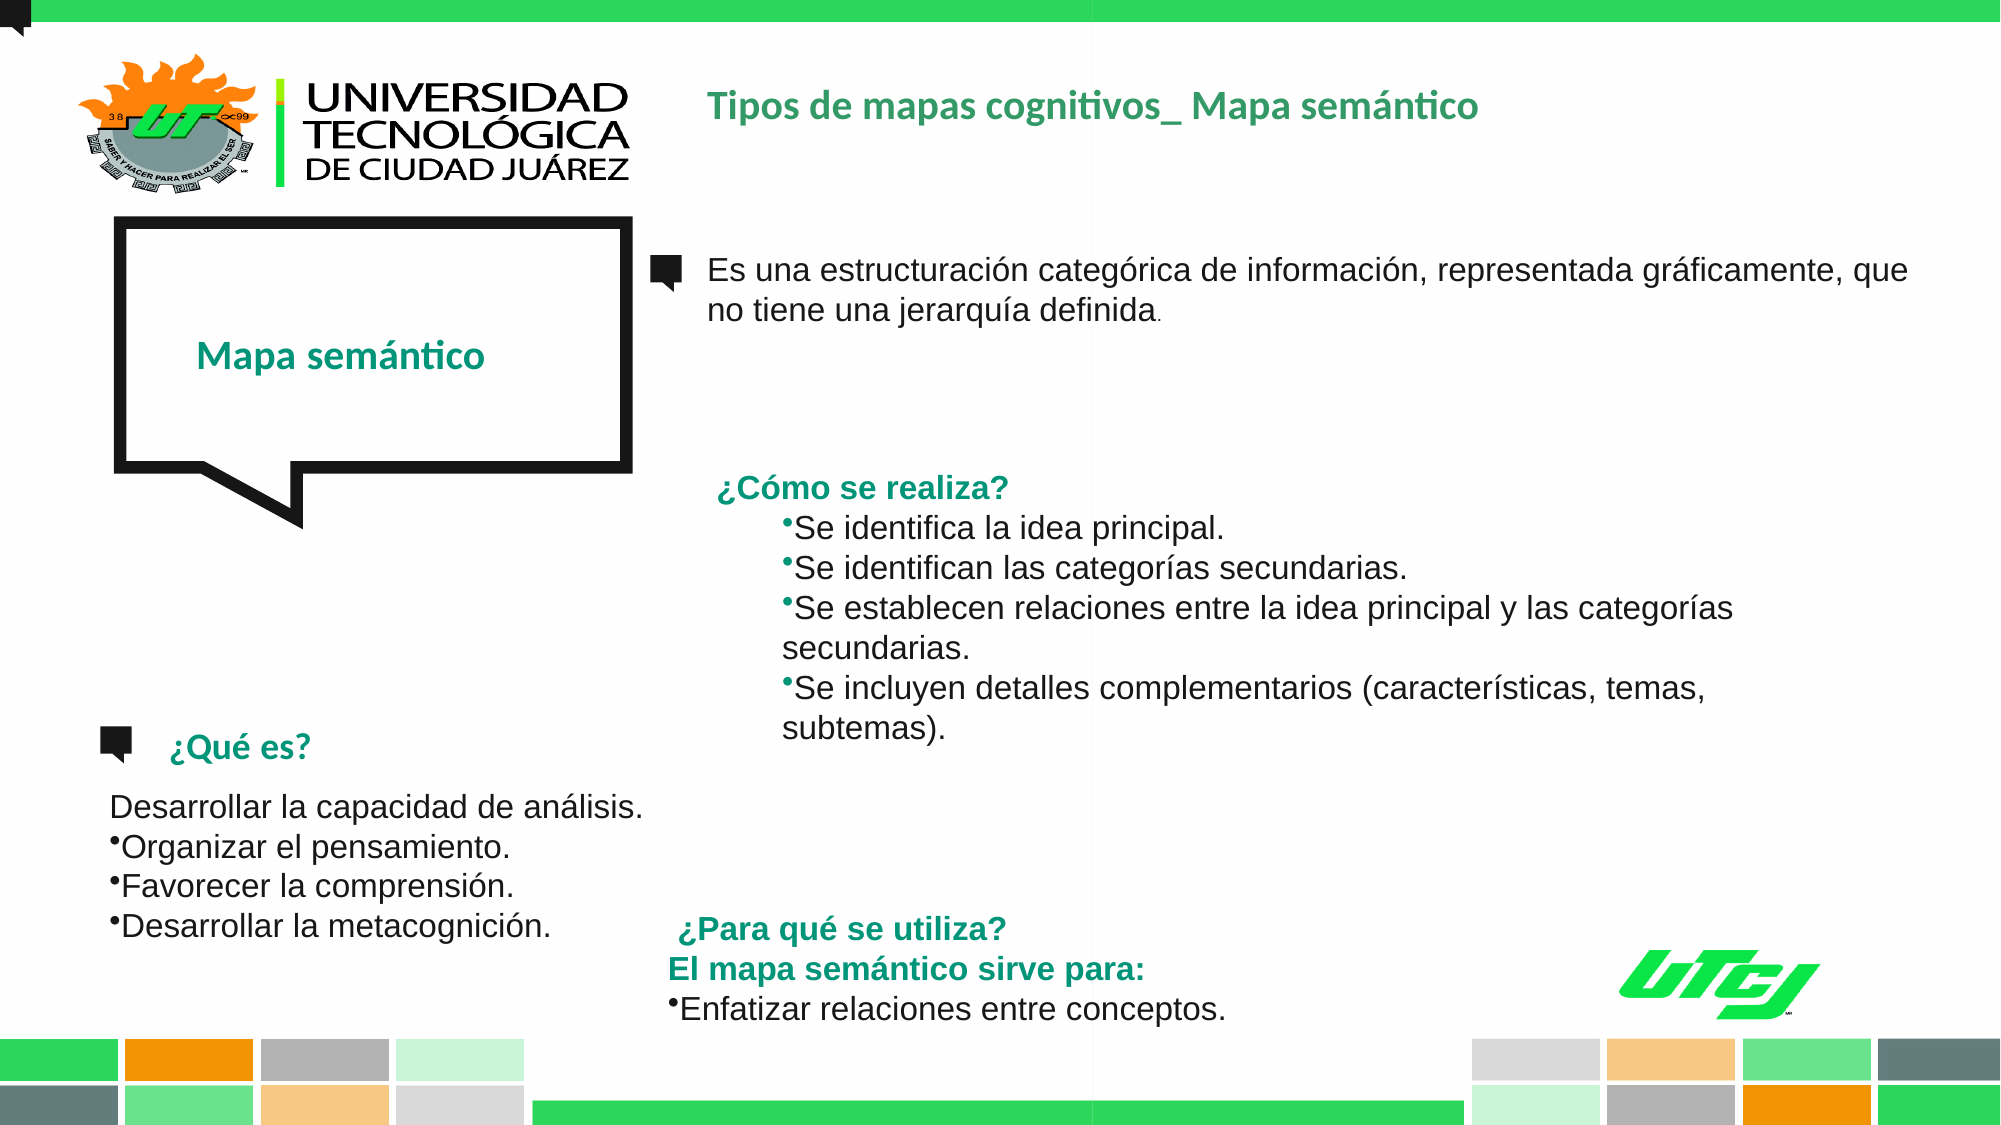

Tipos de mapas cognitivos_ Mapa semántico

Es una estructuración categórica de información, representada gráficamente, que no tiene una jerarquía definida.

Mapa semántico
¿Qué es?

 ¿Cómo se realiza?
Se identifica la idea principal.
Se identifican las categorías secundarias.
Se establecen relaciones entre la idea principal y las categorías secundarias.
Se incluyen detalles complementarios (características, temas, subtemas).

Desarrollar la capacidad de análisis.
Organizar el pensamiento.
Favorecer la comprensión.
Desarrollar la metacognición.
 ¿Para qué se utiliza?
El mapa semántico sirve para:
Enfatizar relaciones entre conceptos.